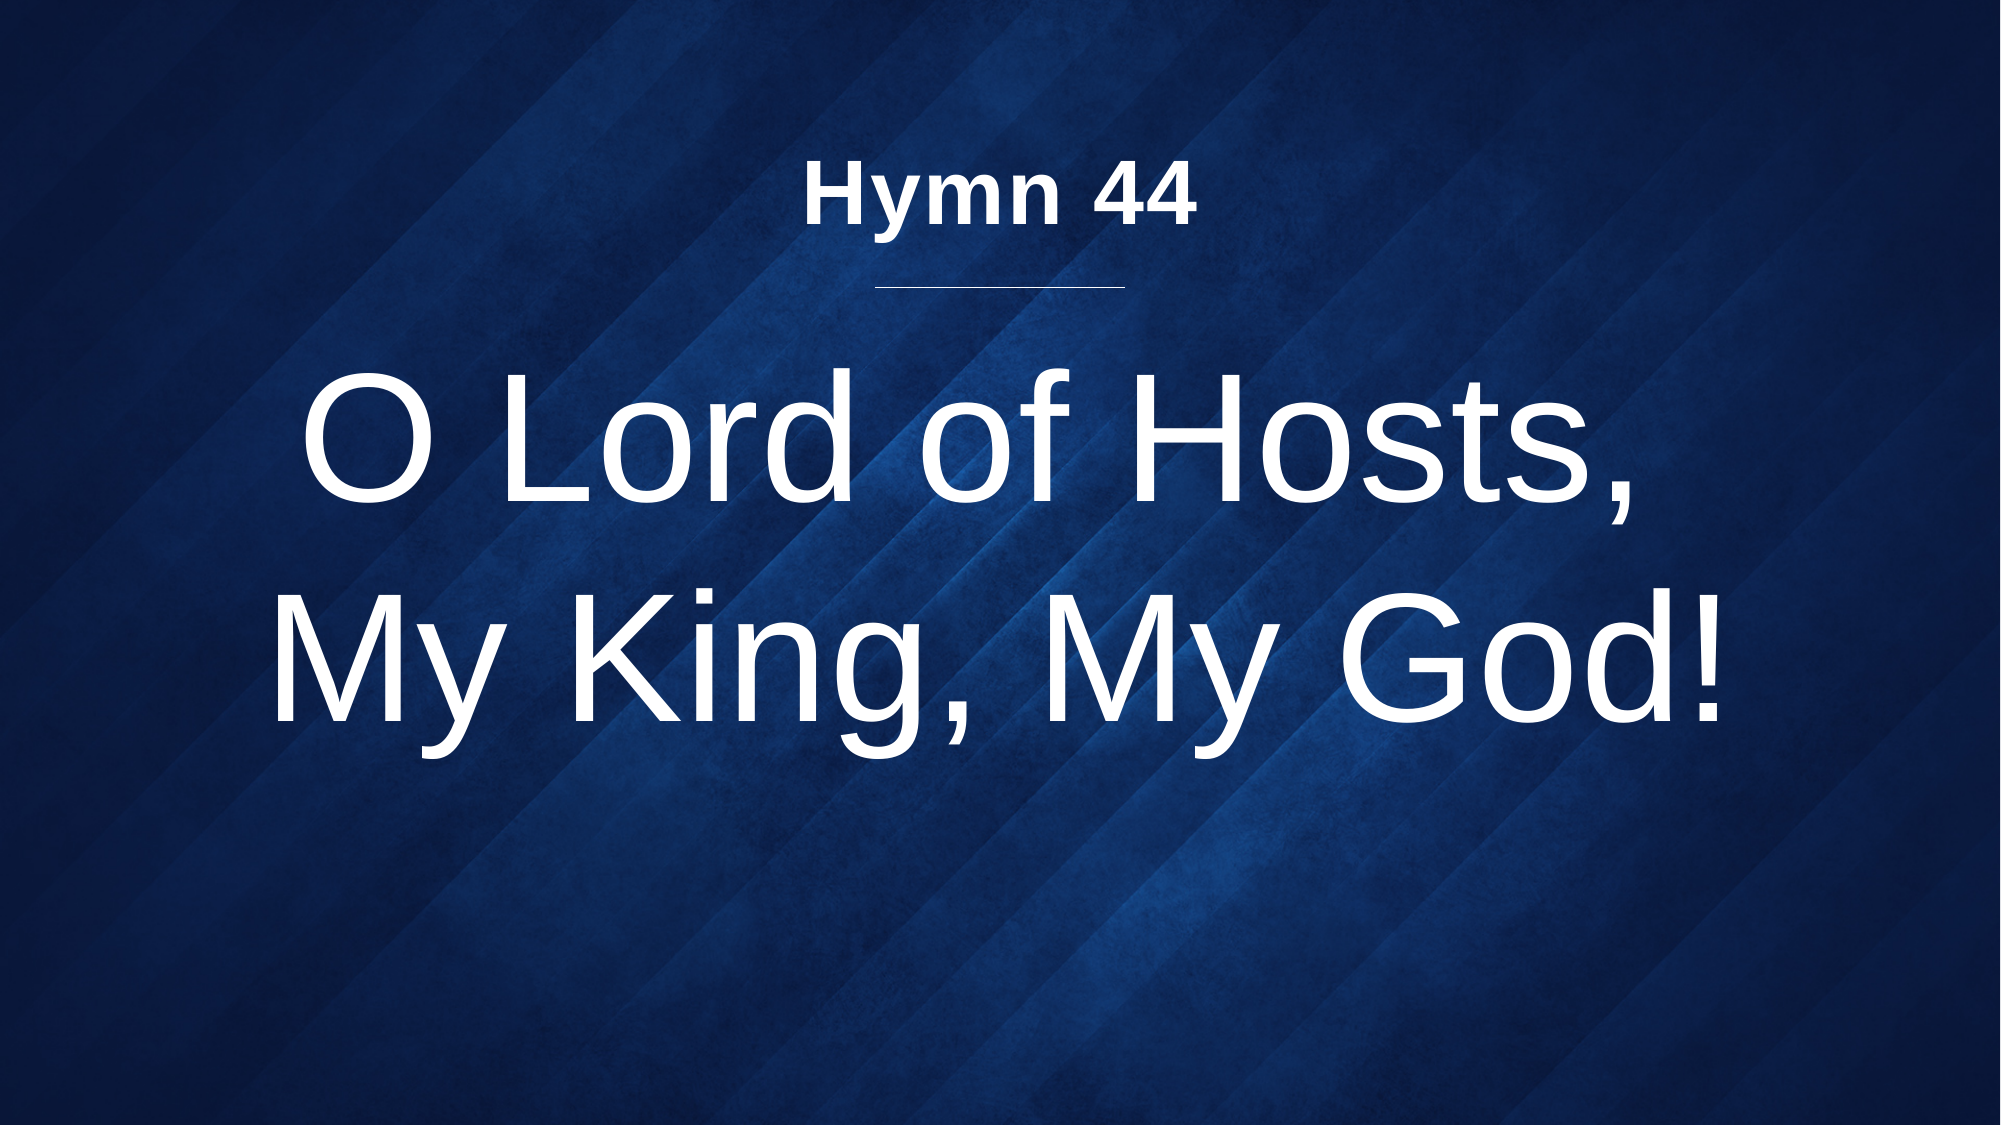

Hymn 44
# O Lord of Hosts, My King, My God!